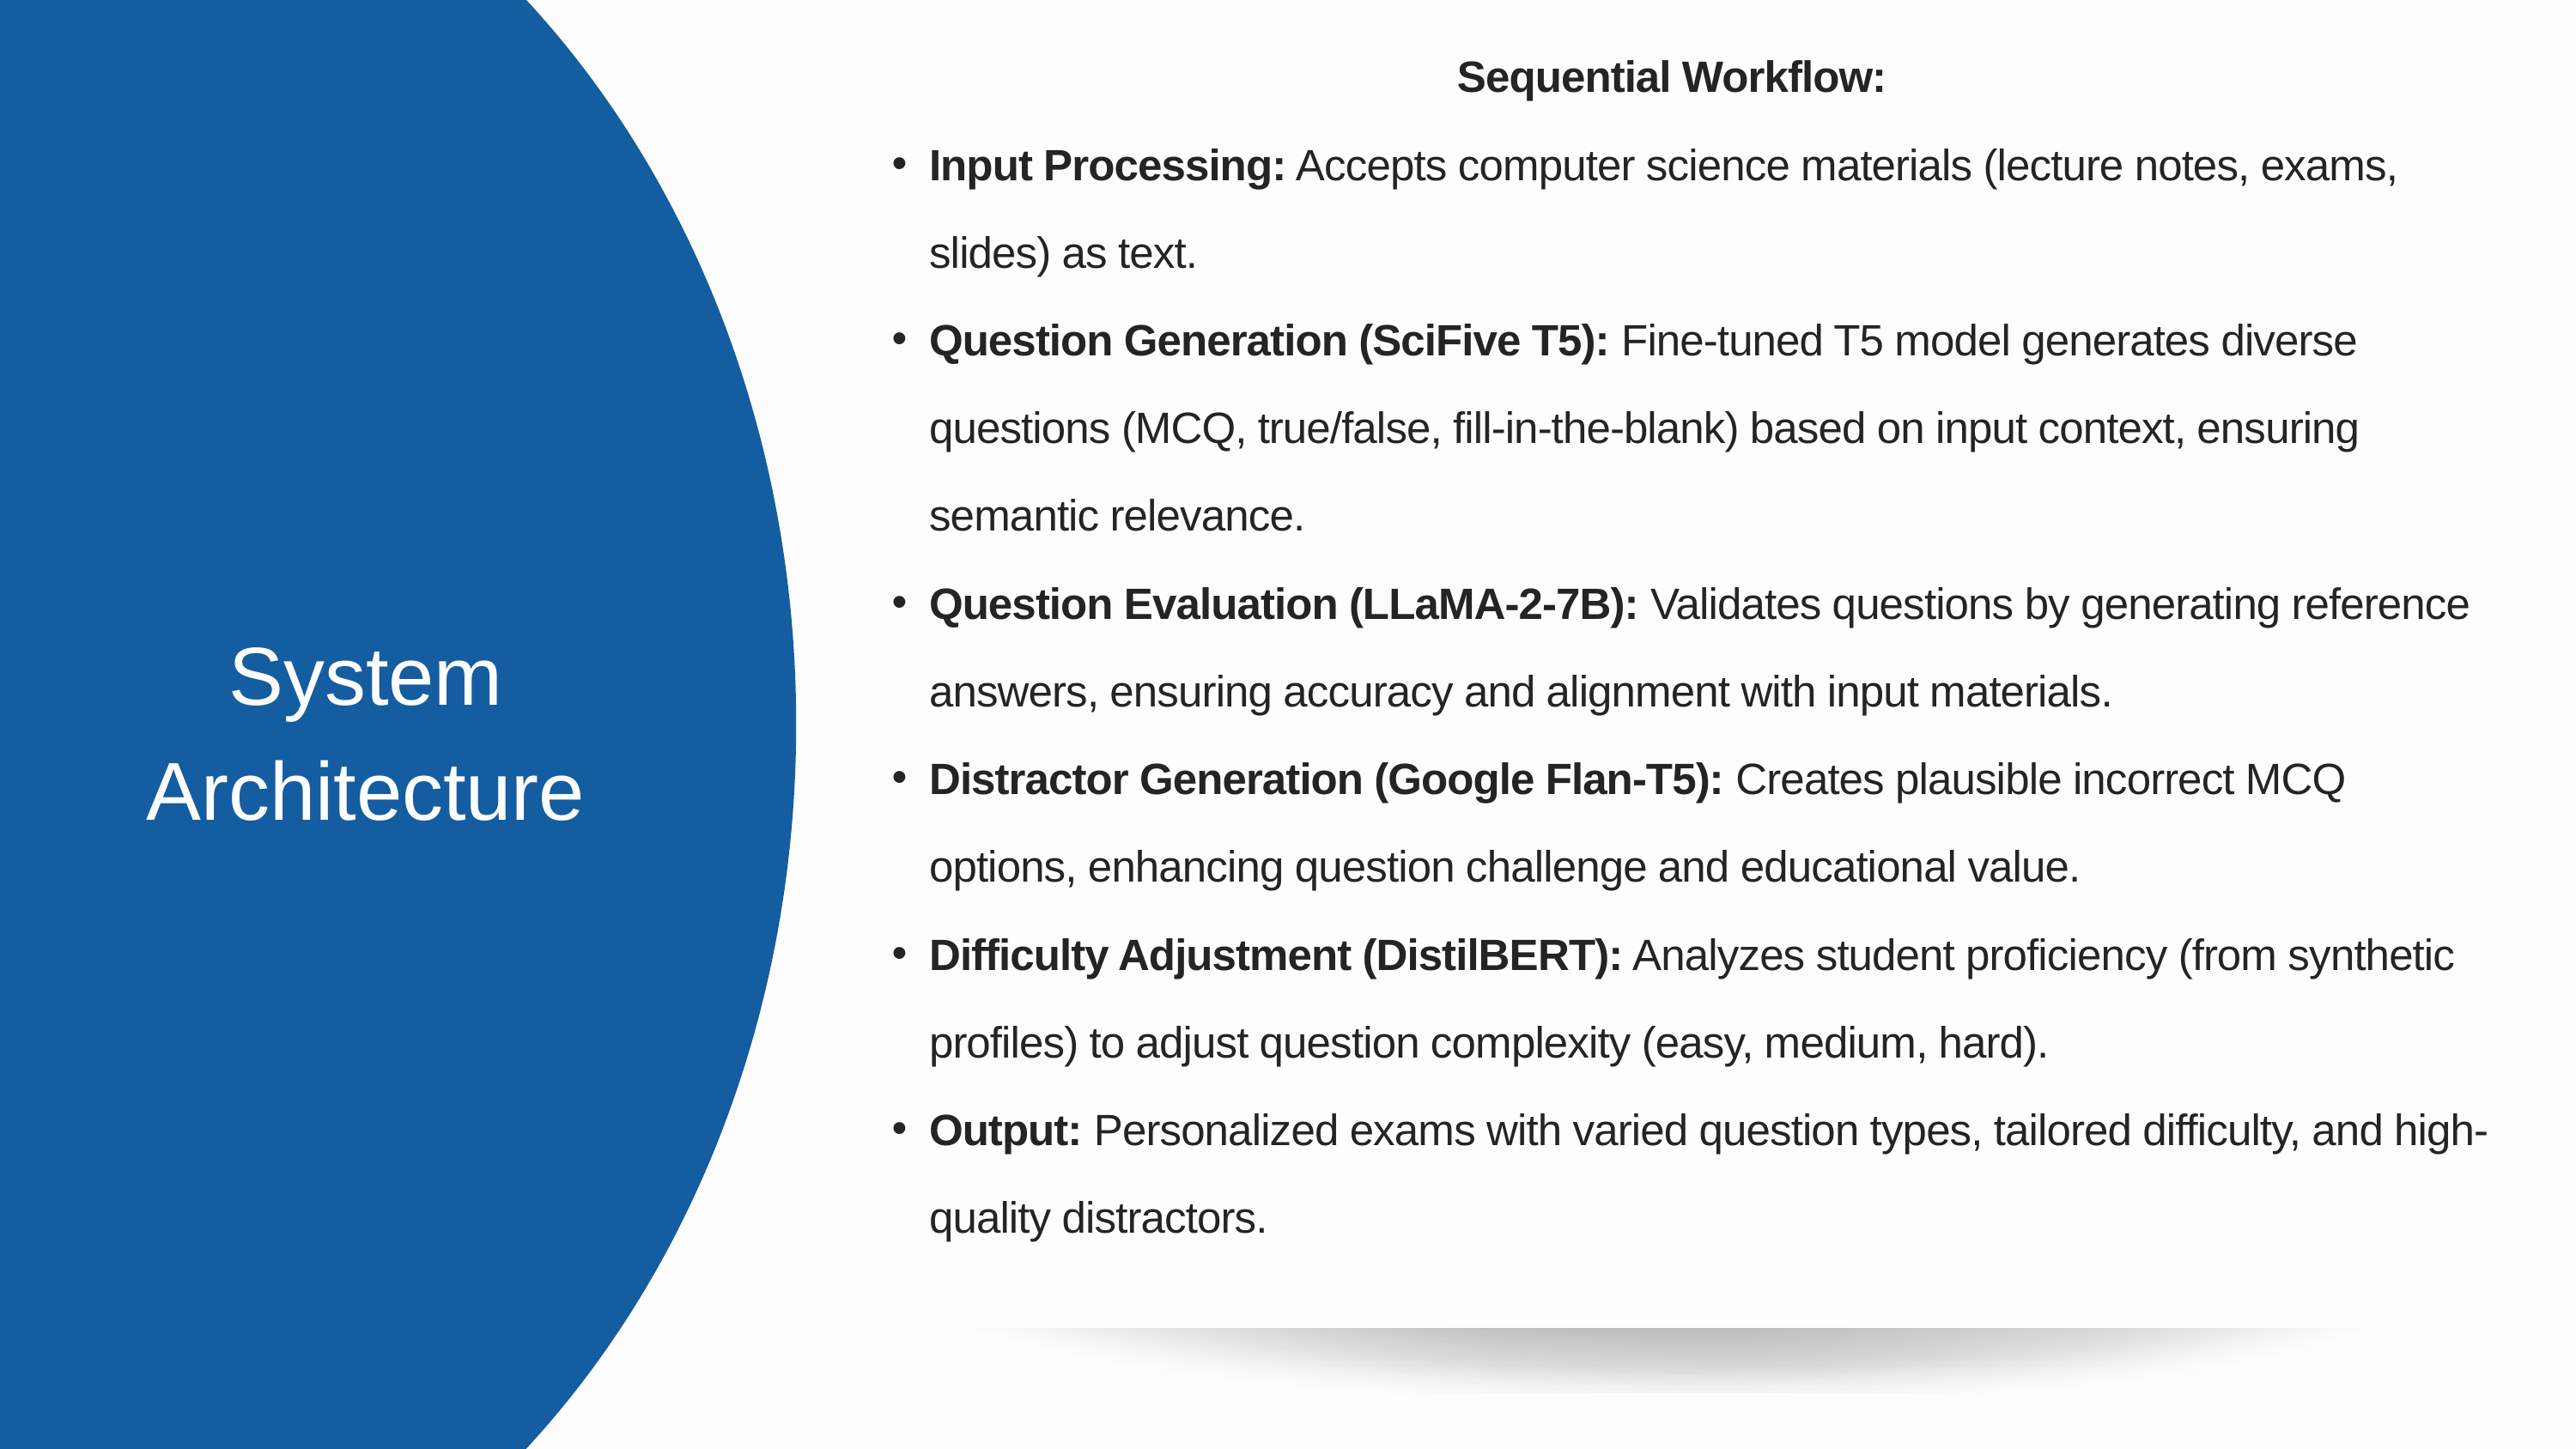

Sequential Workflow:
Input Processing: Accepts computer science materials (lecture notes, exams, slides) as text.
Question Generation (SciFive T5): Fine-tuned T5 model generates diverse questions (MCQ, true/false, fill-in-the-blank) based on input context, ensuring semantic relevance.
Question Evaluation (LLaMA-2-7B): Validates questions by generating reference answers, ensuring accuracy and alignment with input materials.
Distractor Generation (Google Flan-T5): Creates plausible incorrect MCQ options, enhancing question challenge and educational value.
Difficulty Adjustment (DistilBERT): Analyzes student proficiency (from synthetic profiles) to adjust question complexity (easy, medium, hard).
Output: Personalized exams with varied question types, tailored difficulty, and high-quality distractors.

System Architecture